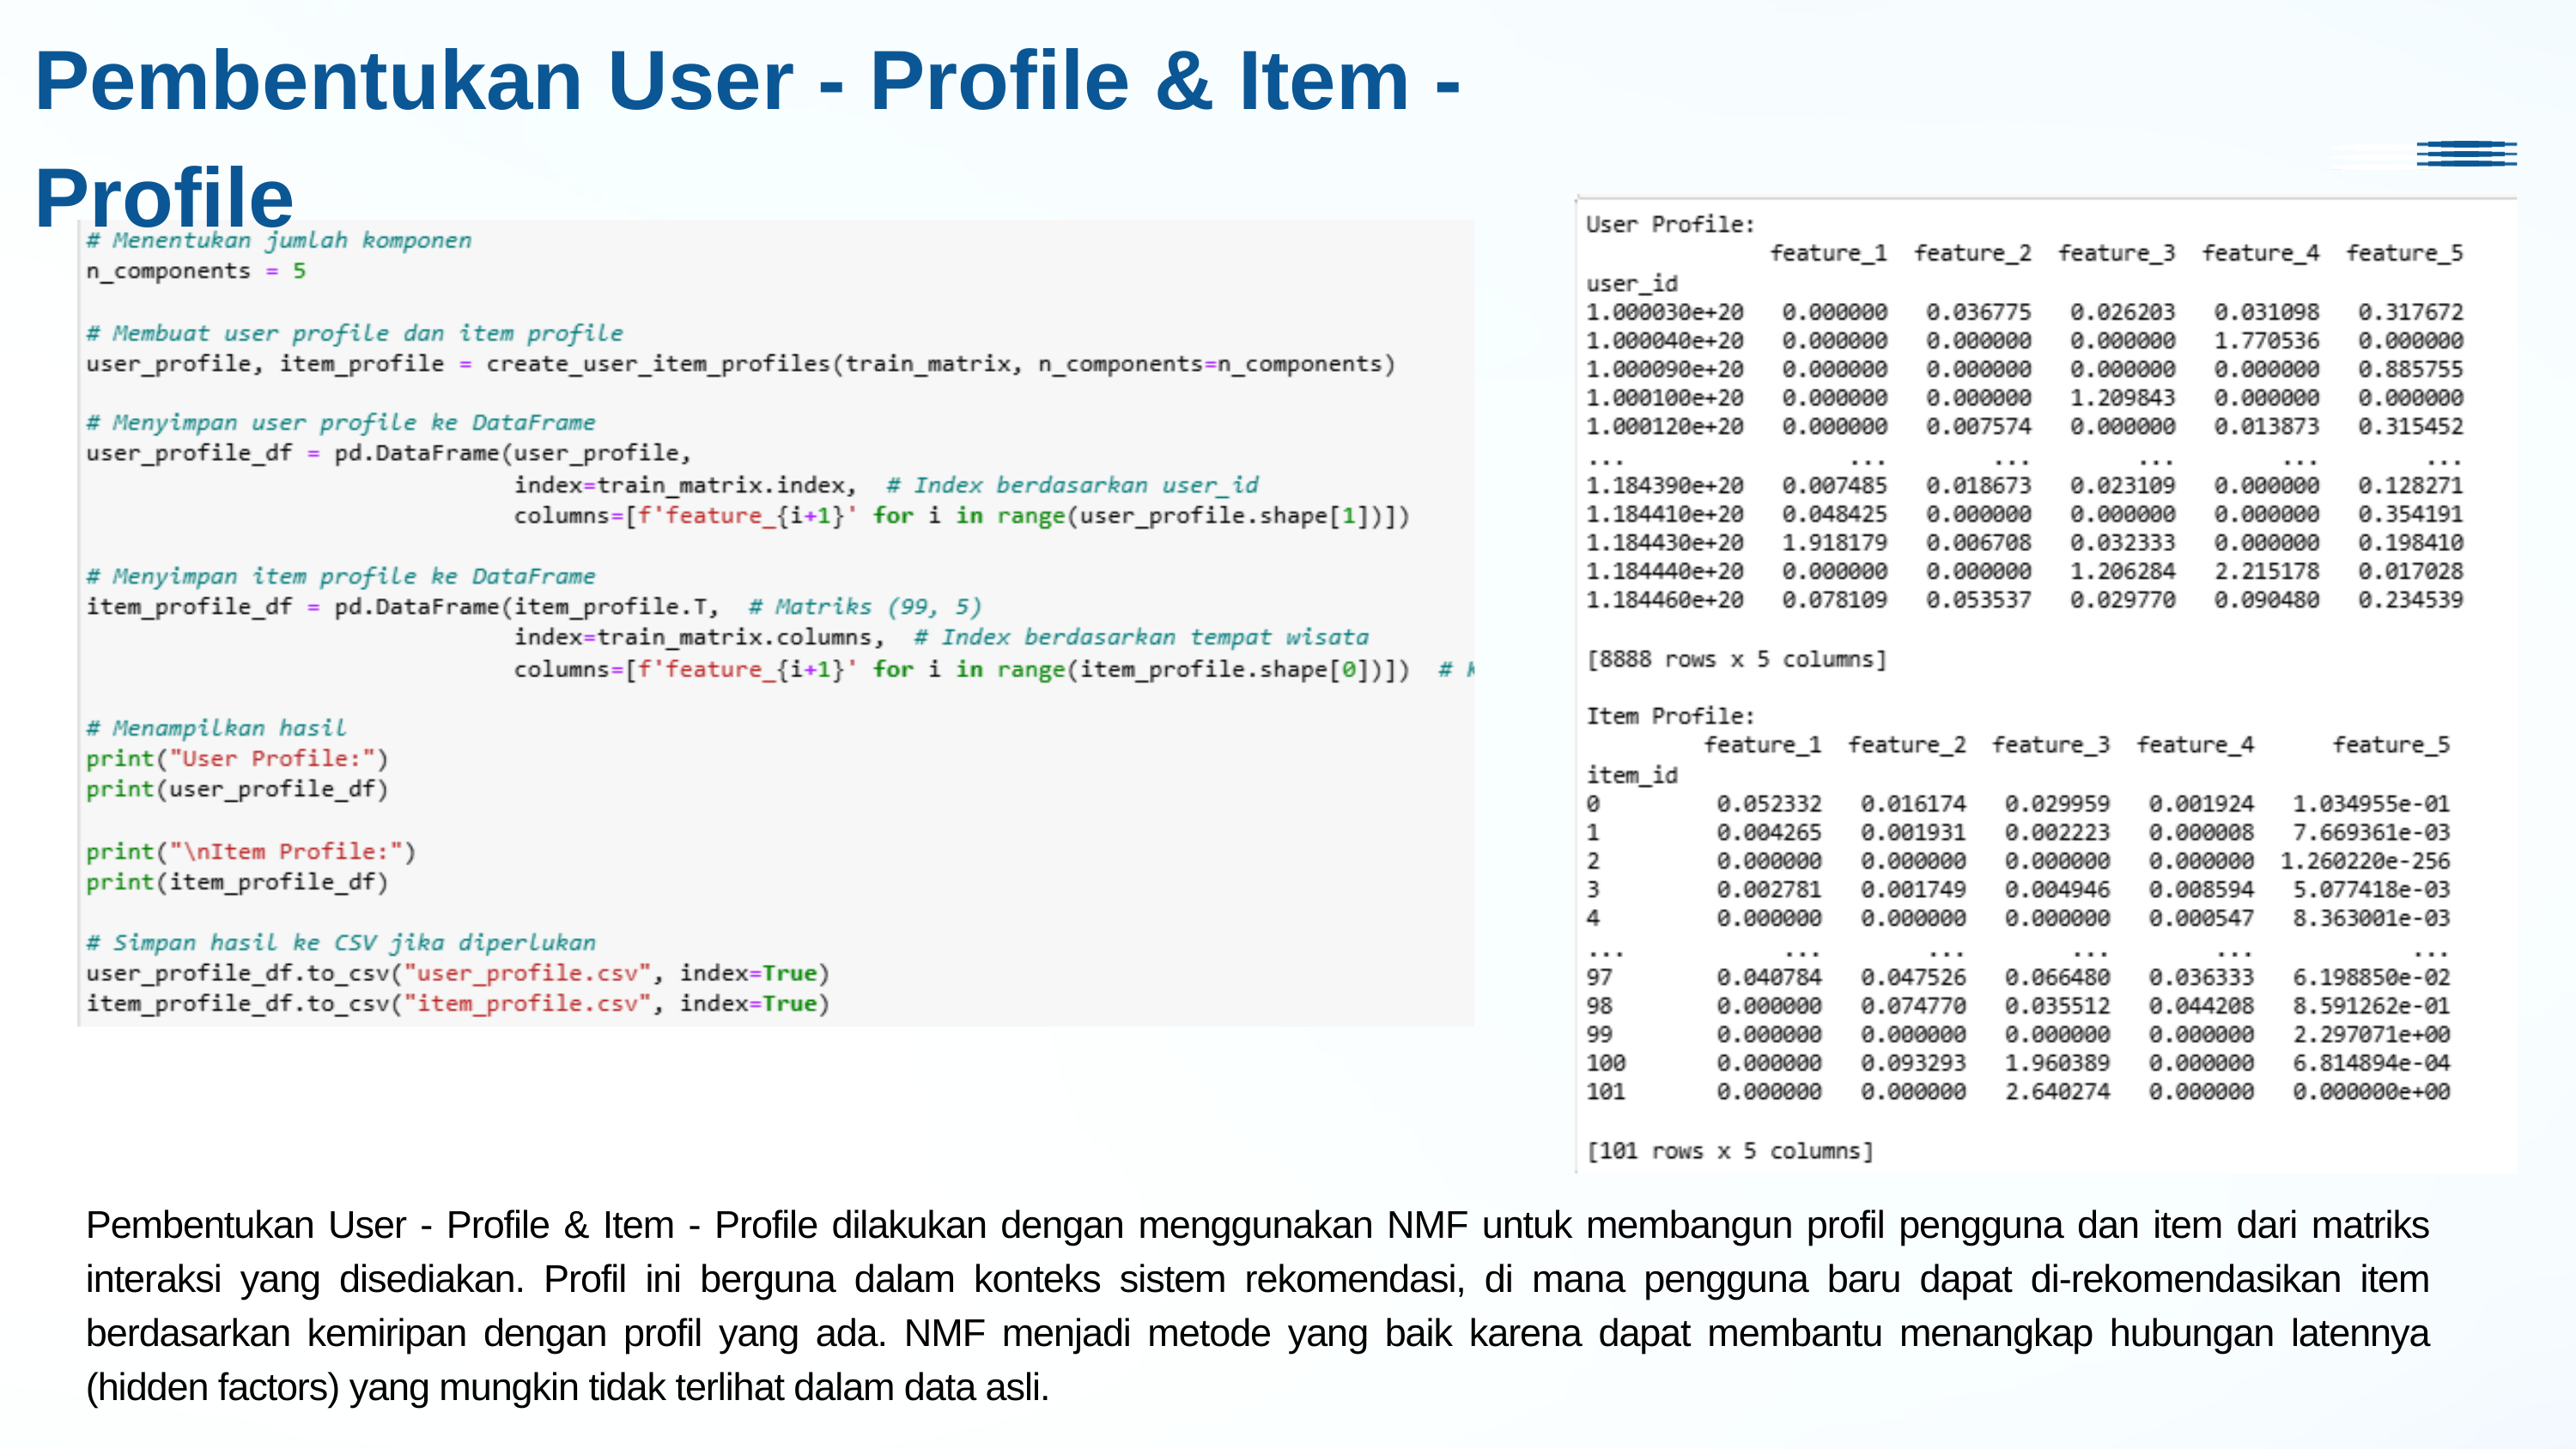

Pembentukan User - Profile & Item - Profile

Pembentukan User - Profile & Item - Profile dilakukan dengan menggunakan NMF untuk membangun profil pengguna dan item dari matriks interaksi yang disediakan. Profil ini berguna dalam konteks sistem rekomendasi, di mana pengguna baru dapat di-rekomendasikan item berdasarkan kemiripan dengan profil yang ada. NMF menjadi metode yang baik karena dapat membantu menangkap hubungan latennya (hidden factors) yang mungkin tidak terlihat dalam data asli.